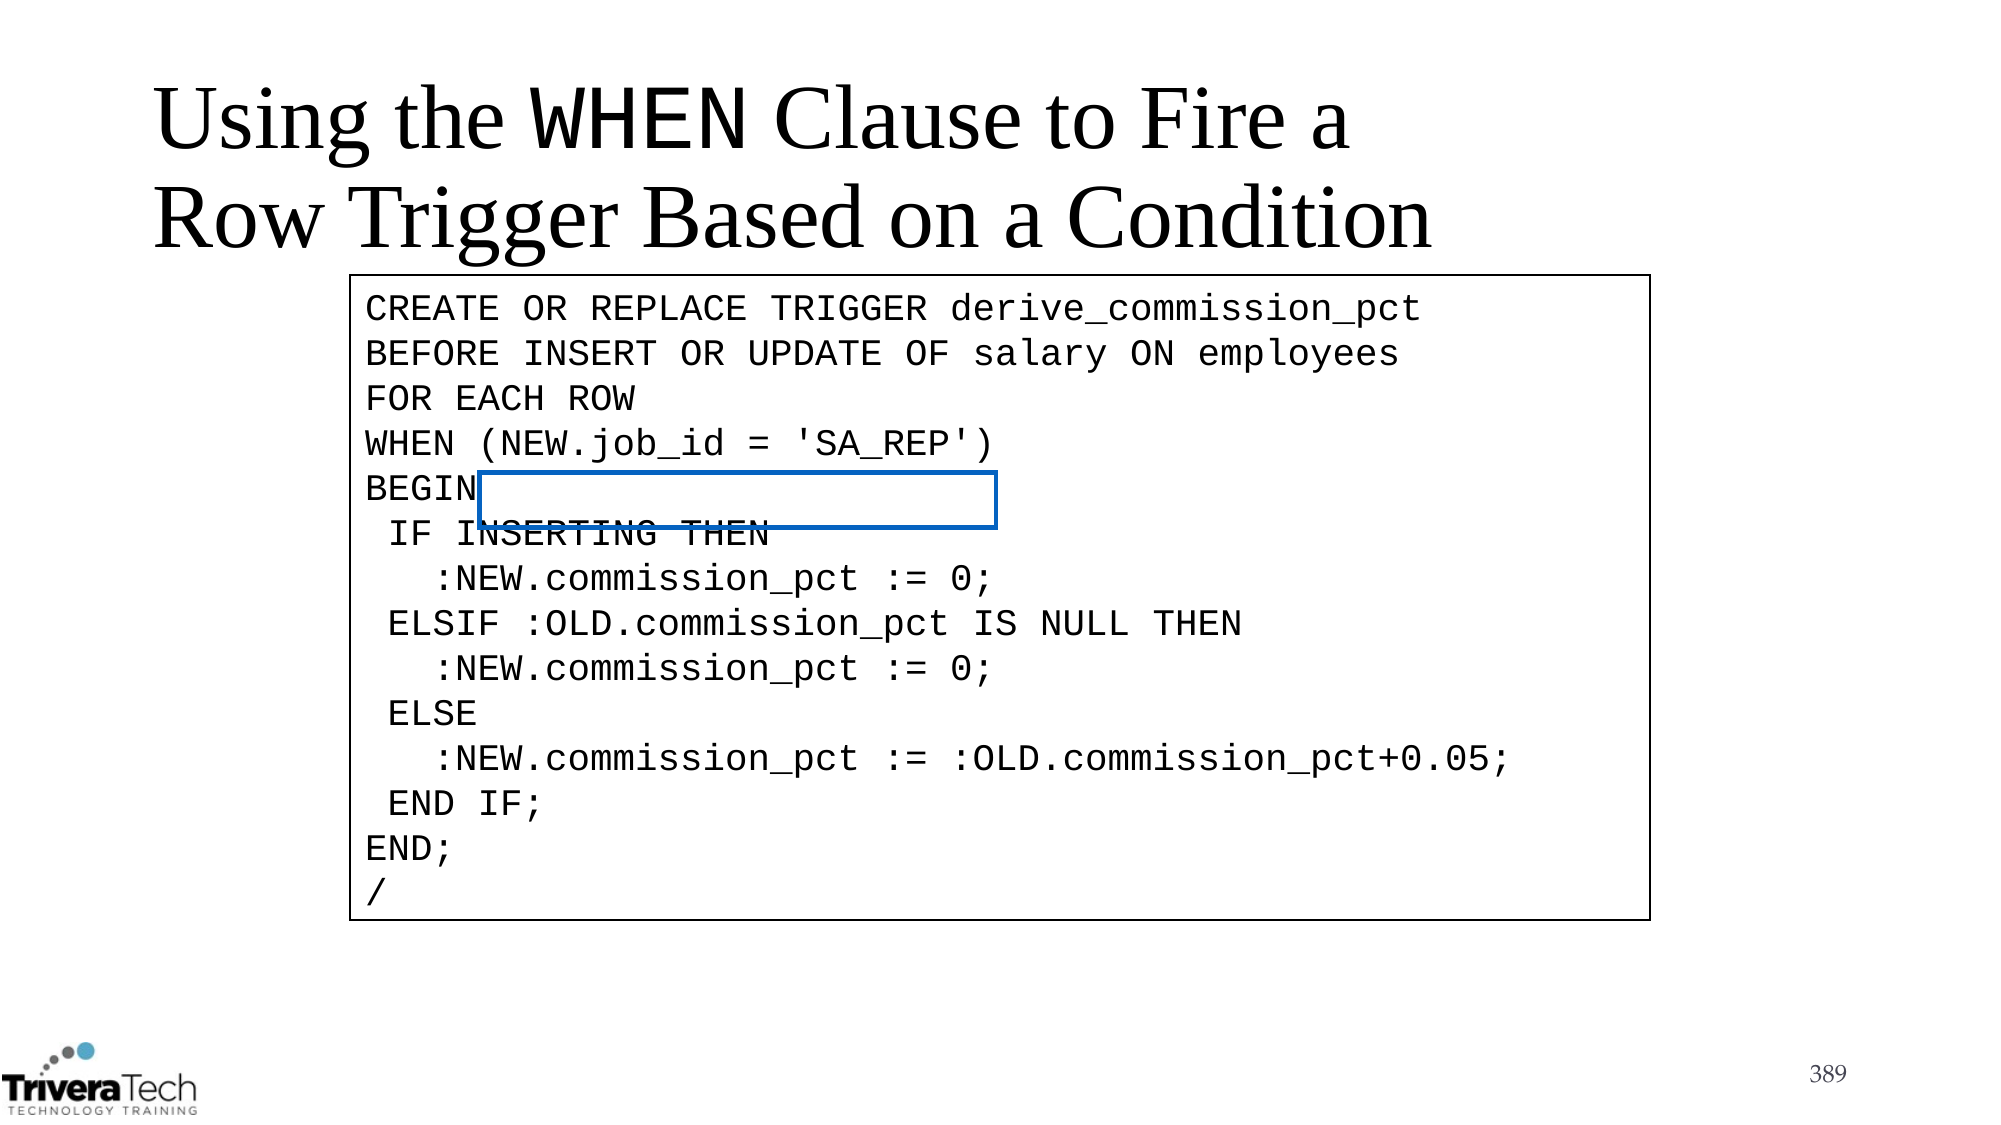

# Using the WHEN Clause to Fire a Row Trigger Based on a Condition
CREATE OR REPLACE TRIGGER derive_commission_pct
BEFORE INSERT OR UPDATE OF salary ON employees
FOR EACH ROW
WHEN (NEW.job_id = 'SA_REP')
BEGIN
 IF INSERTING THEN
   :NEW.commission_pct := 0;
 ELSIF :OLD.commission_pct IS NULL THEN
   :NEW.commission_pct := 0;
 ELSE
   :NEW.commission_pct := :OLD.commission_pct+0.05;
 END IF;
END;
/

389